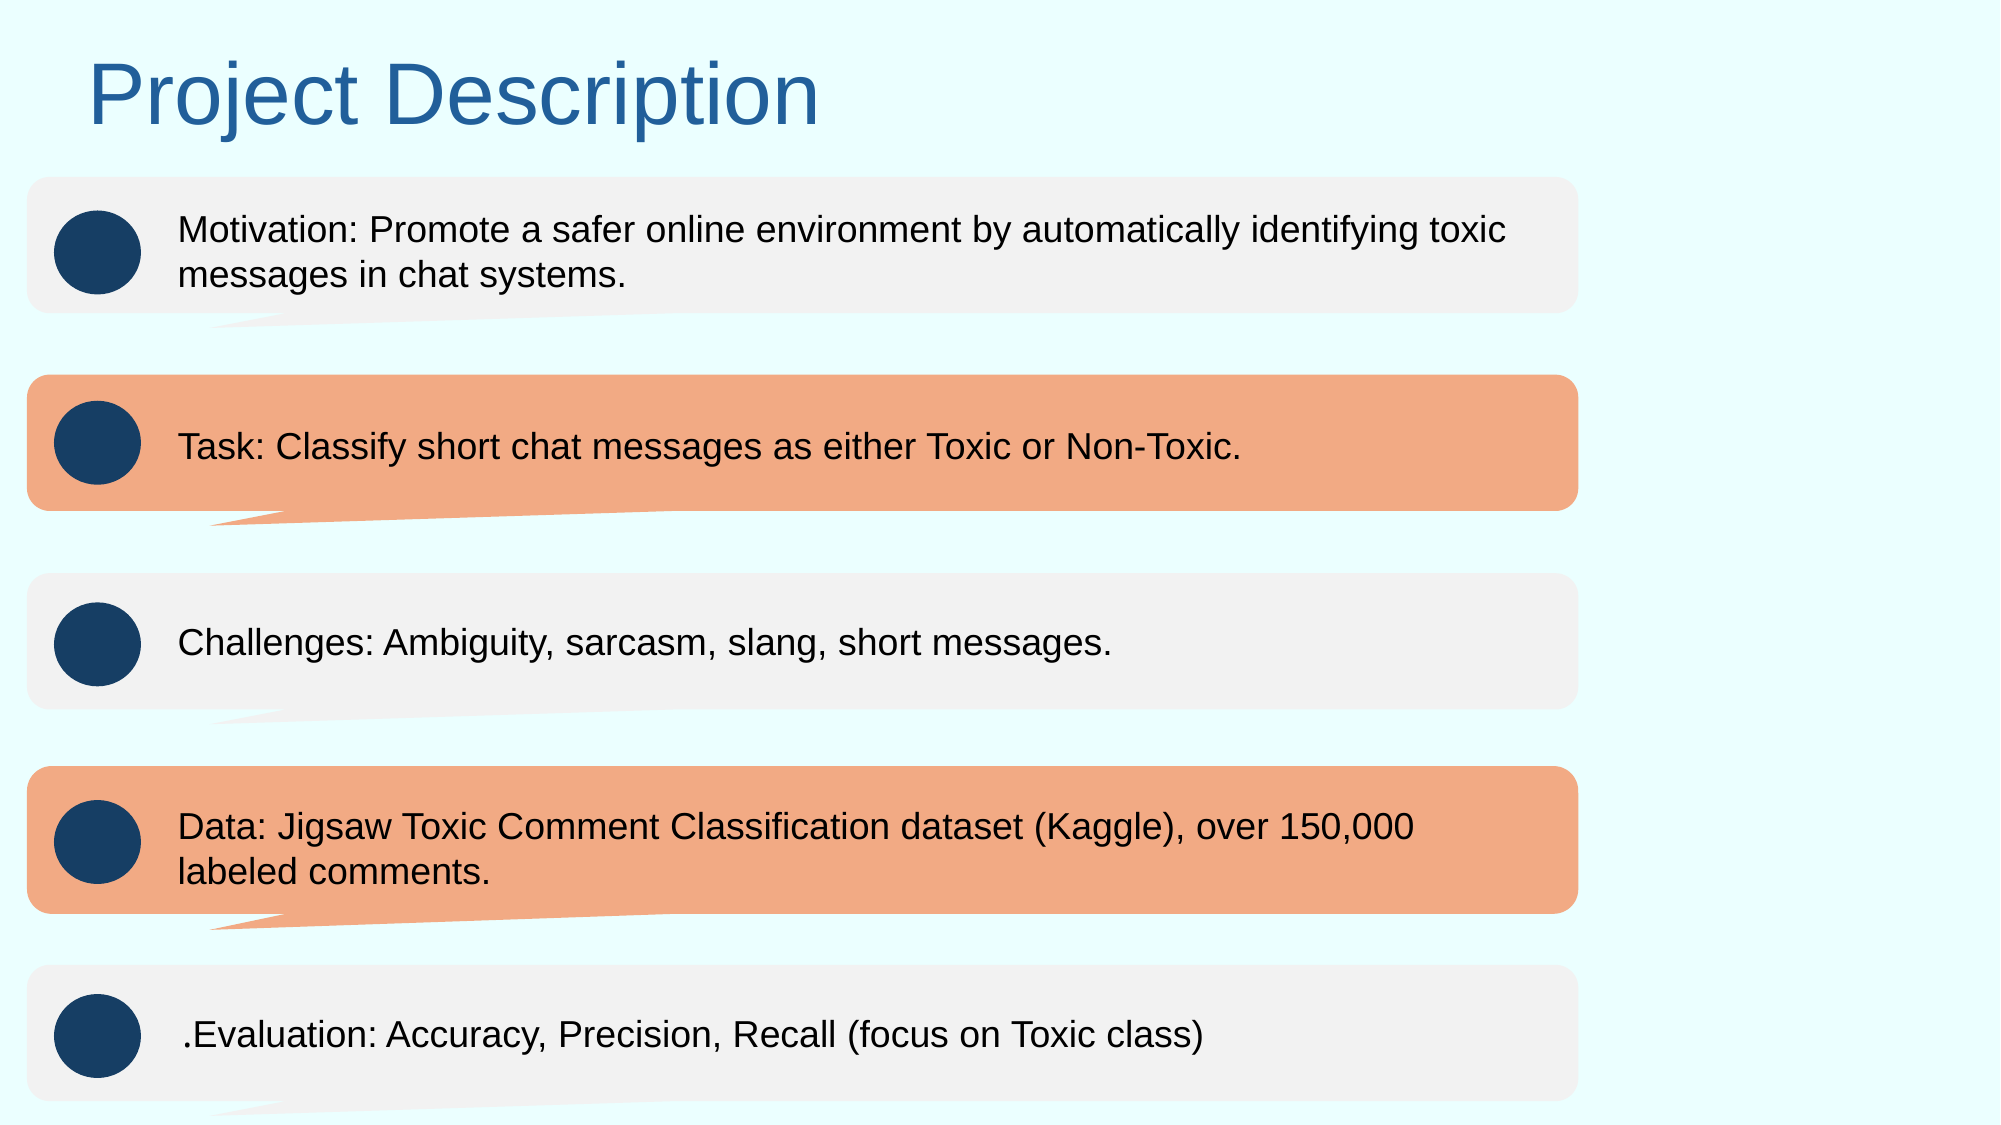

Project Description

Motivation: Promote a safer online environment by automatically identifying toxic messages in chat systems.

Task: Classify short chat messages as either Toxic or Non-Toxic.

Challenges: Ambiguity, sarcasm, slang, short messages.

Data: Jigsaw Toxic Comment Classification dataset (Kaggle), over 150,000 labeled comments.

Evaluation: Accuracy, Precision, Recall (focus on Toxic class).